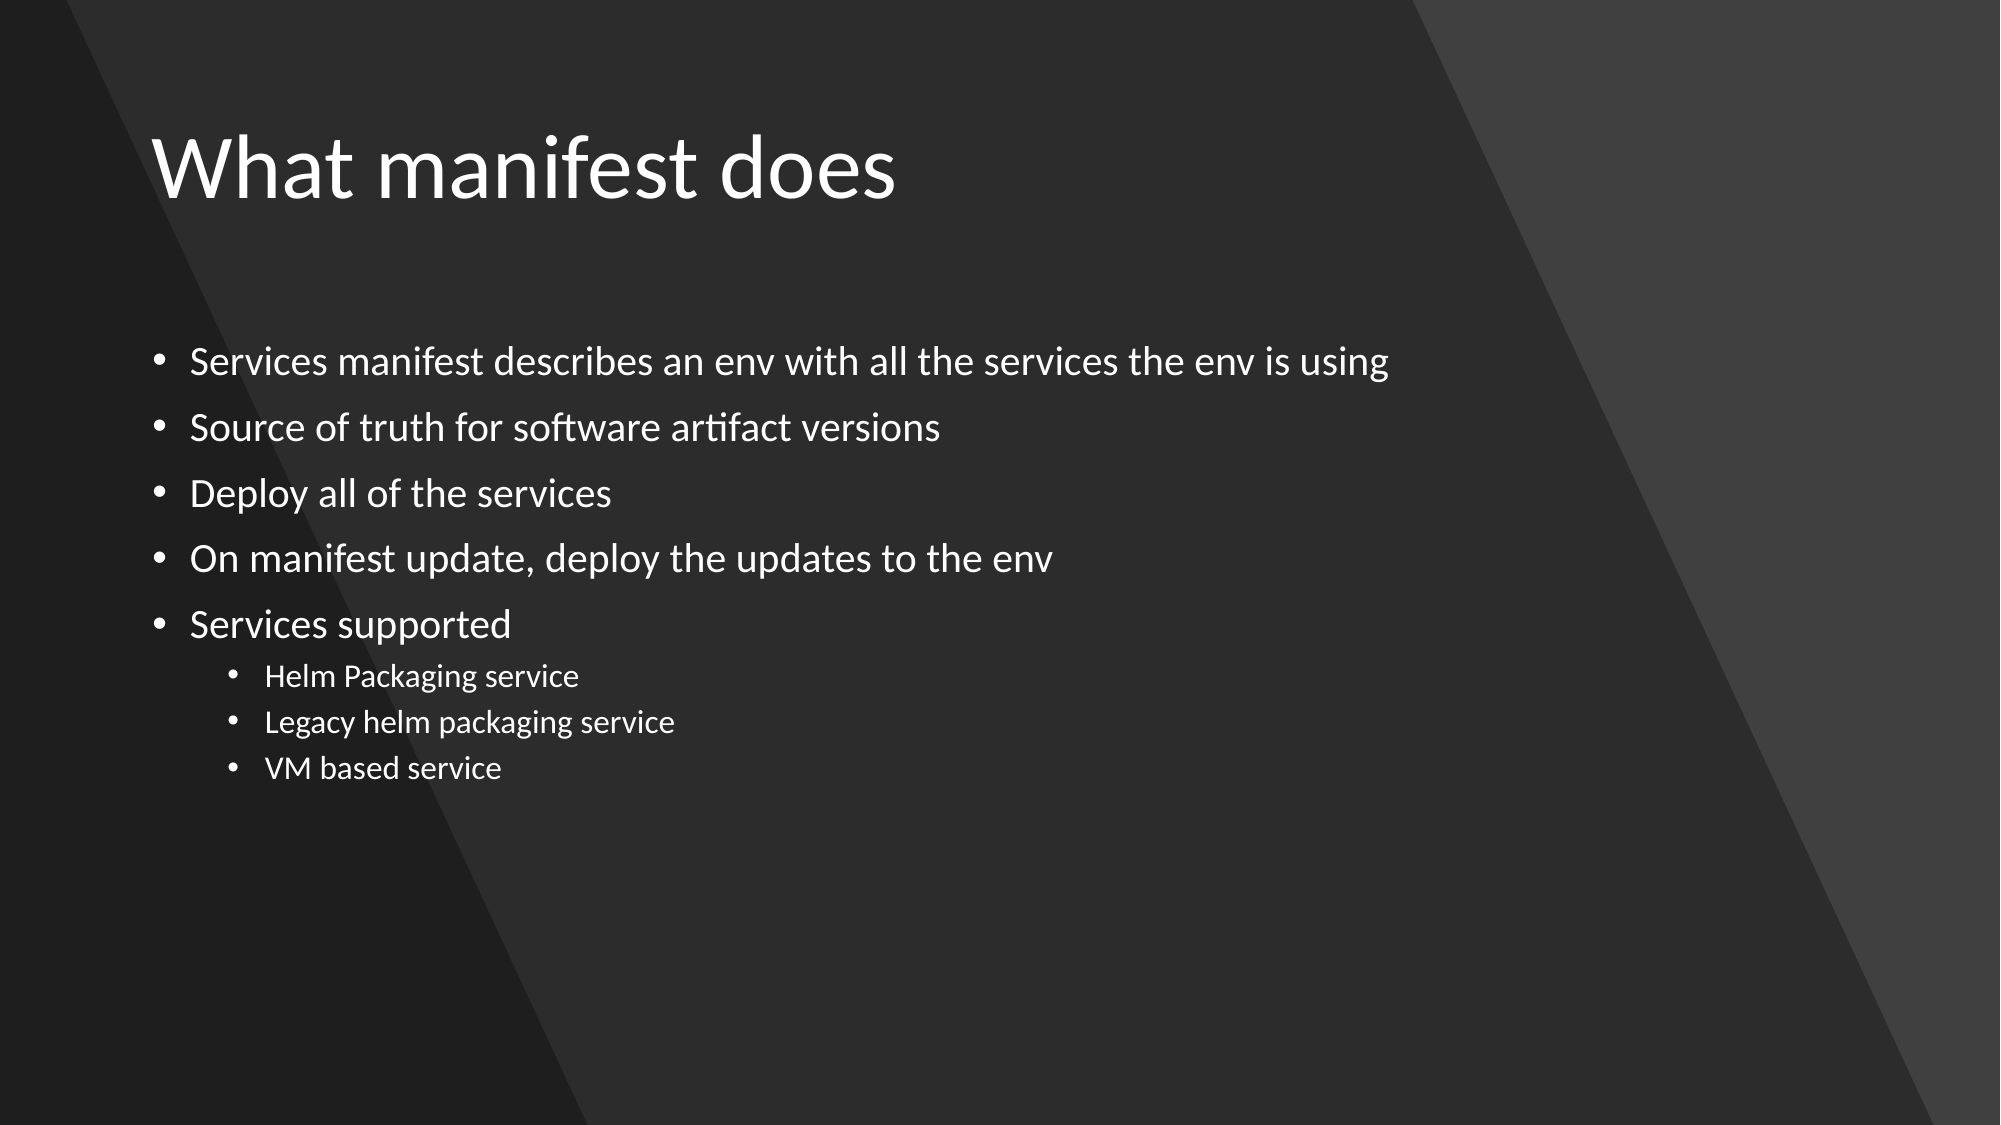

# What manifest does
Services manifest describes an env with all the services the env is using
Source of truth for software artifact versions
Deploy all of the services
On manifest update, deploy the updates to the env
Services supported
Helm Packaging service
Legacy helm packaging service
VM based service